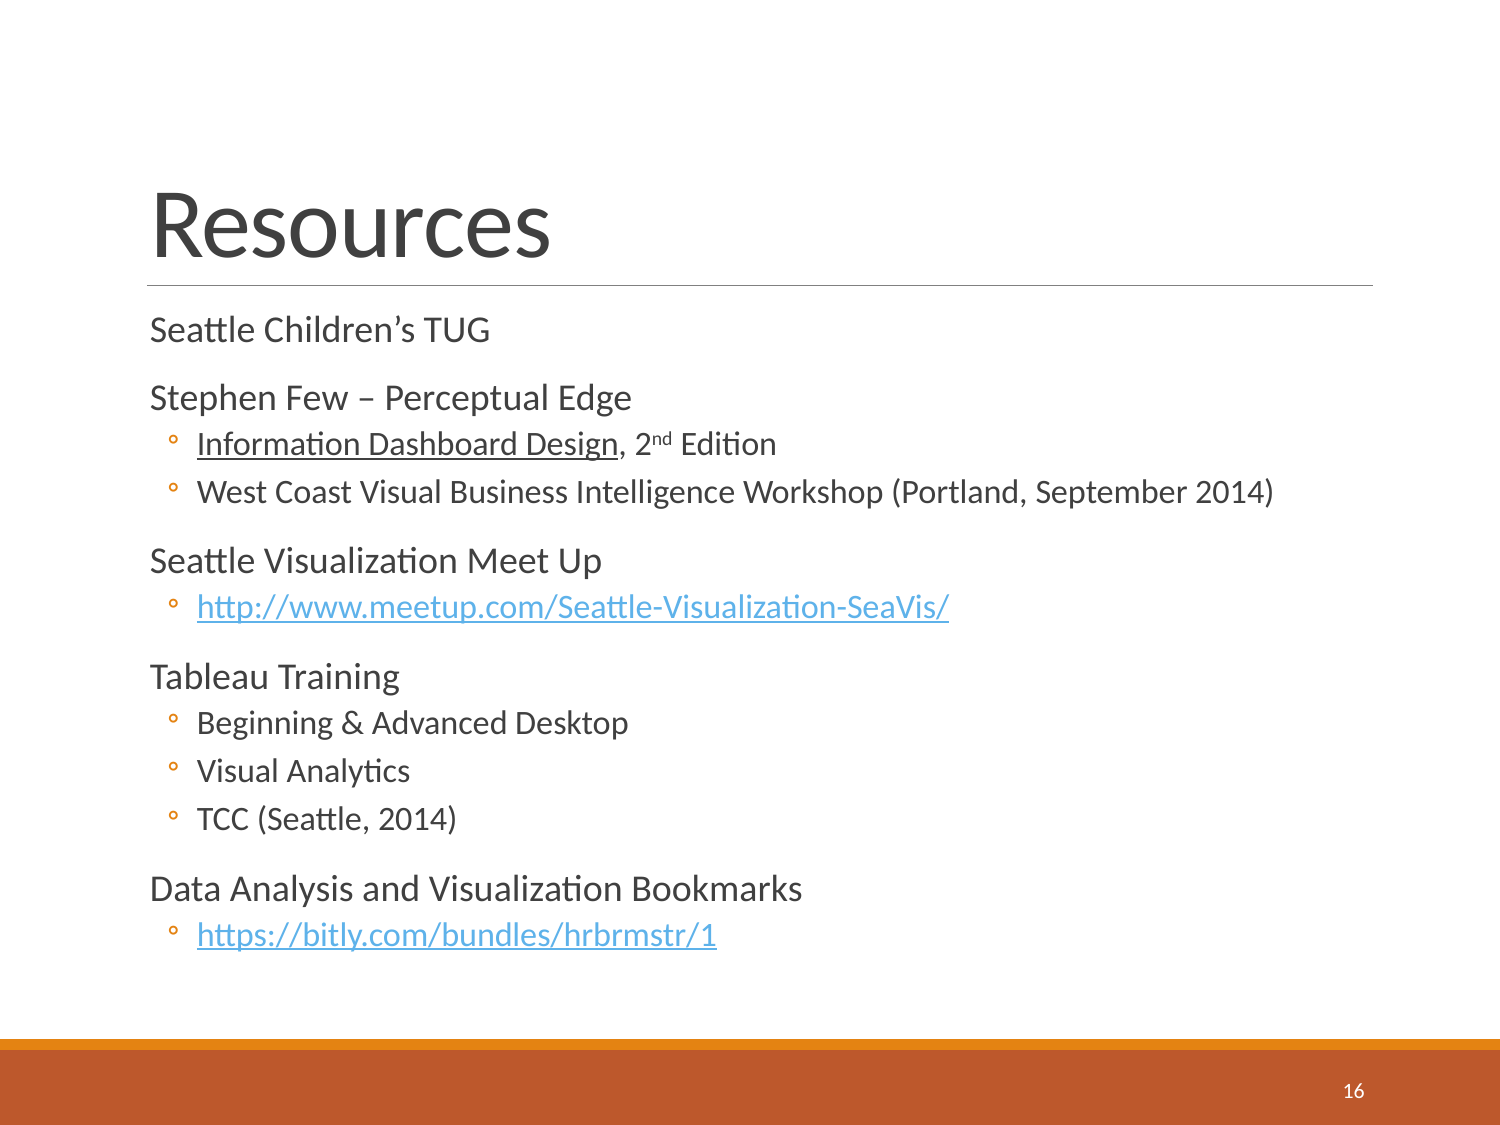

# Resources
Seattle Children’s TUG
Stephen Few – Perceptual Edge
Information Dashboard Design, 2nd Edition
West Coast Visual Business Intelligence Workshop (Portland, September 2014)
Seattle Visualization Meet Up
http://www.meetup.com/Seattle-Visualization-SeaVis/
Tableau Training
Beginning & Advanced Desktop
Visual Analytics
TCC (Seattle, 2014)
Data Analysis and Visualization Bookmarks
https://bitly.com/bundles/hrbrmstr/1

16